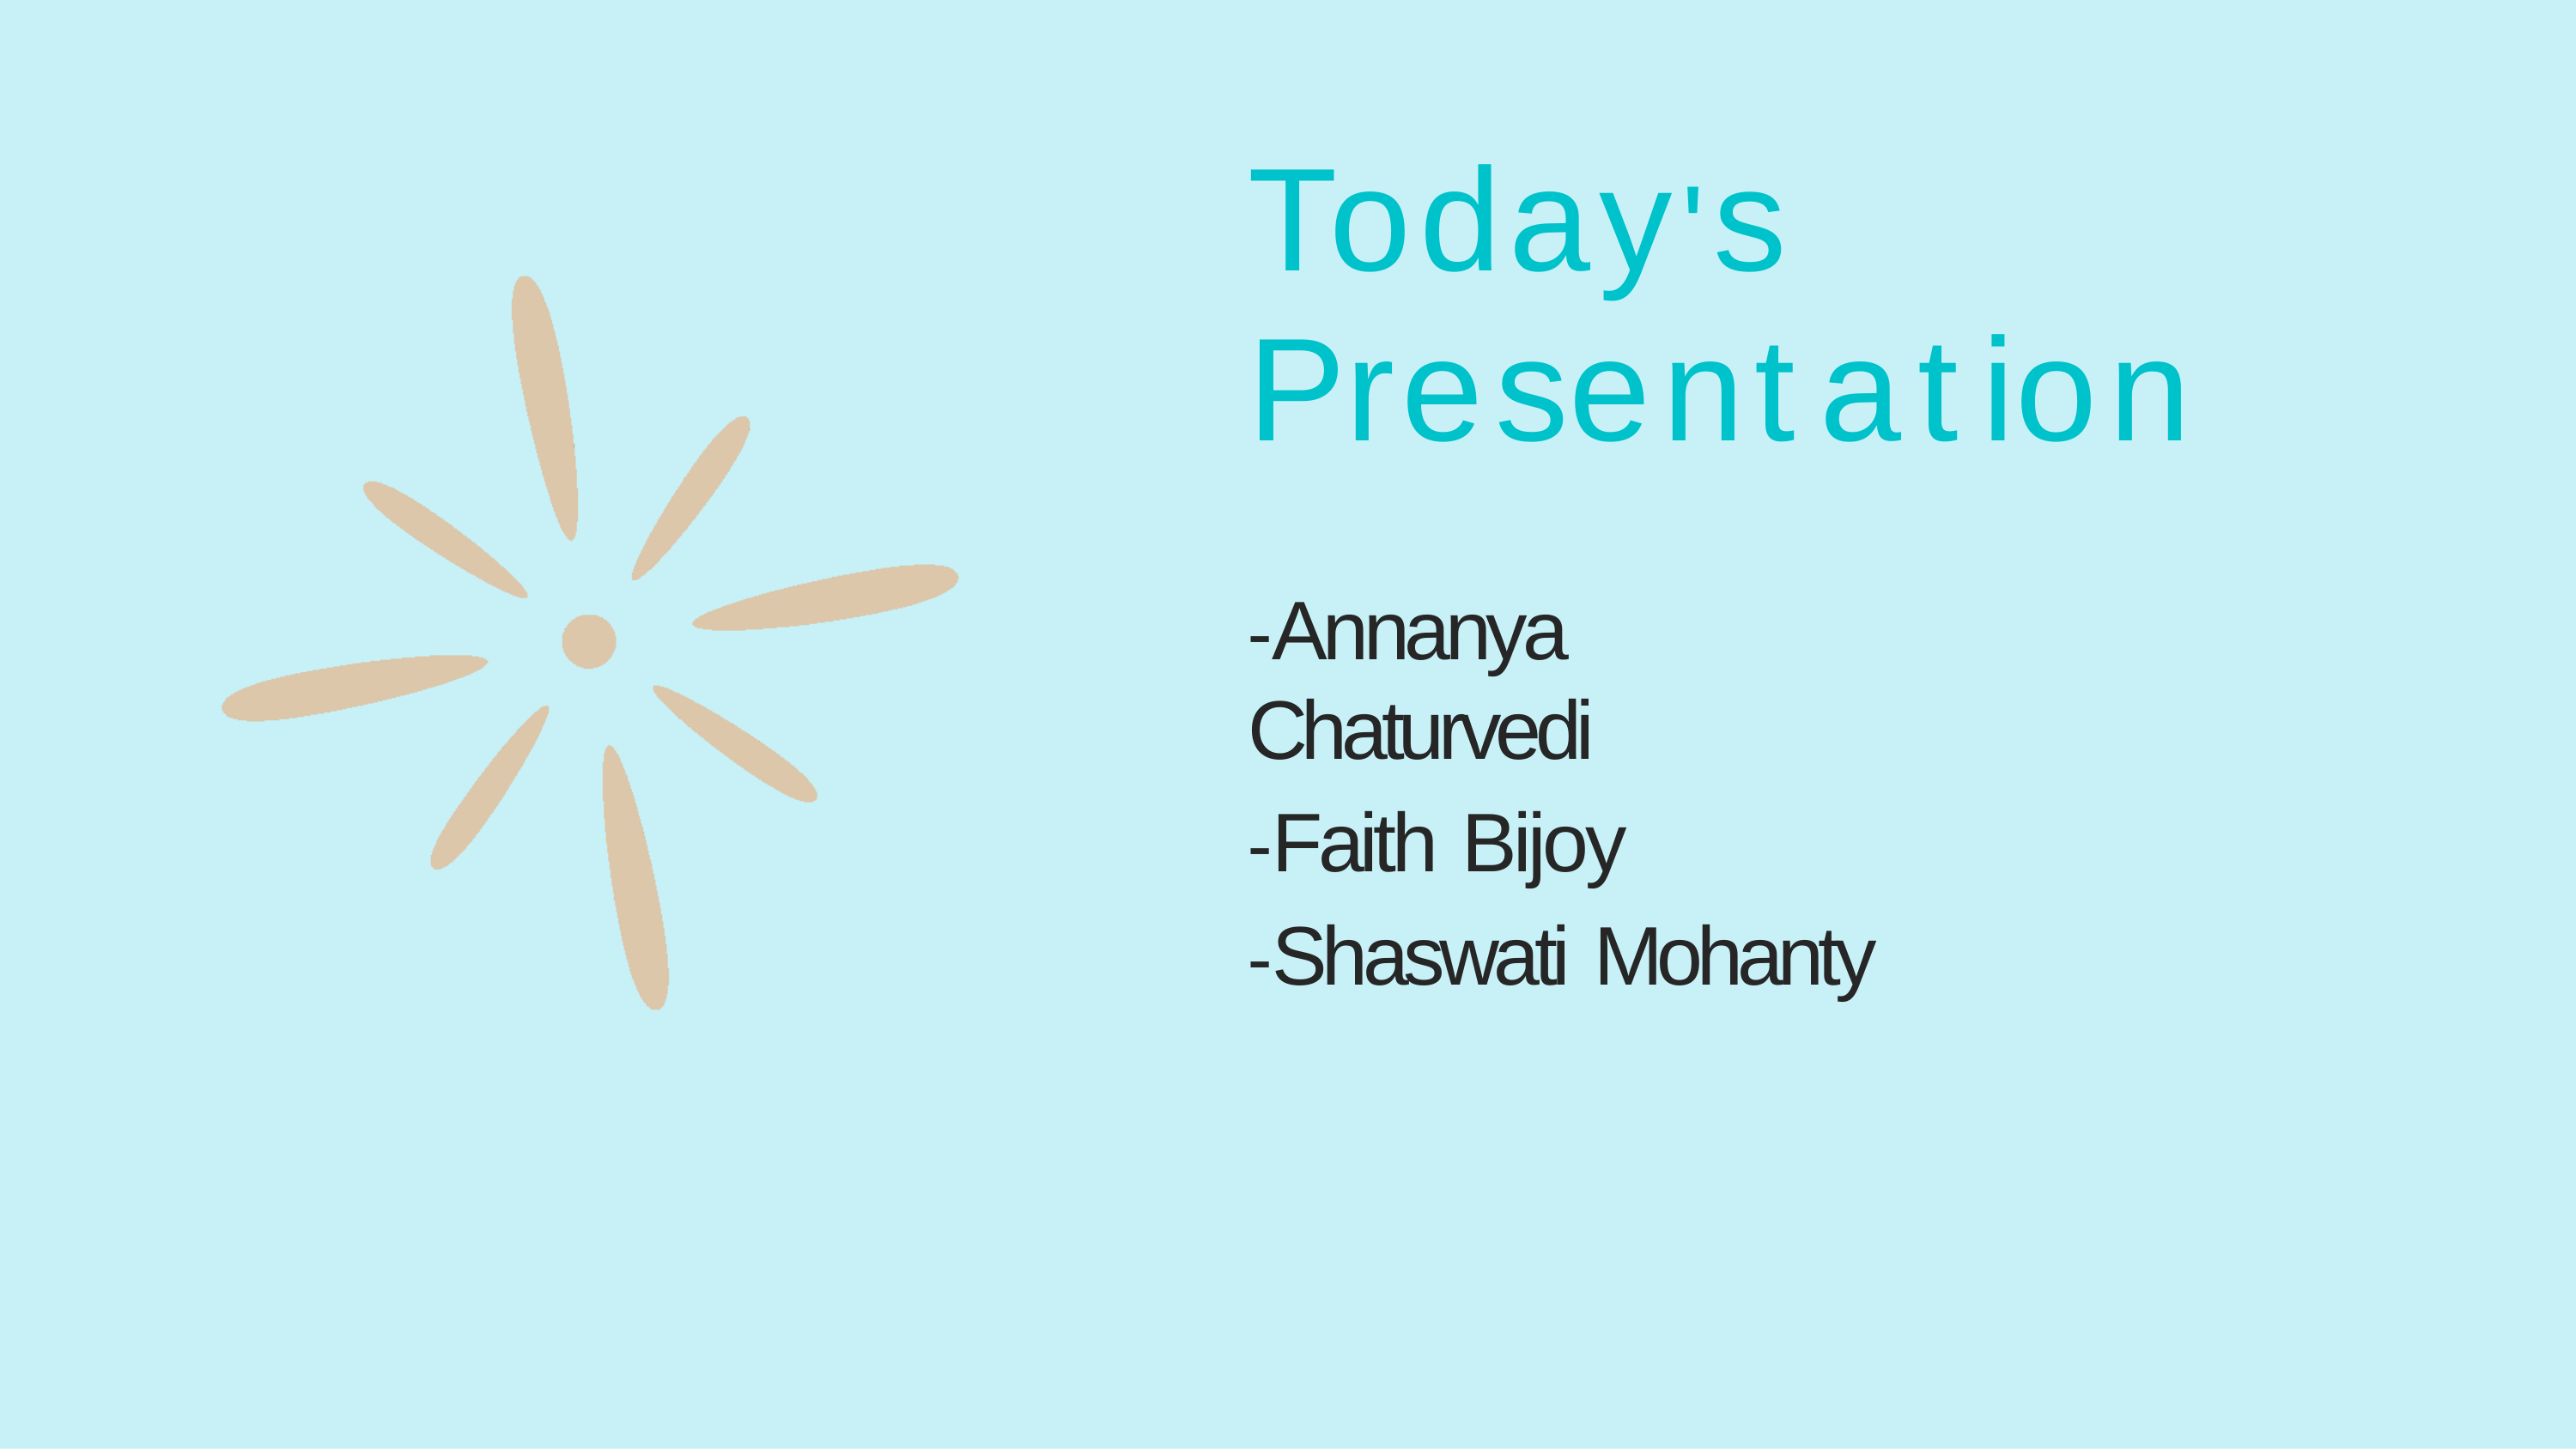

# Today's  Presentation

-Annanya Chaturvedi
-Faith Bijoy
-Shaswati Mohanty